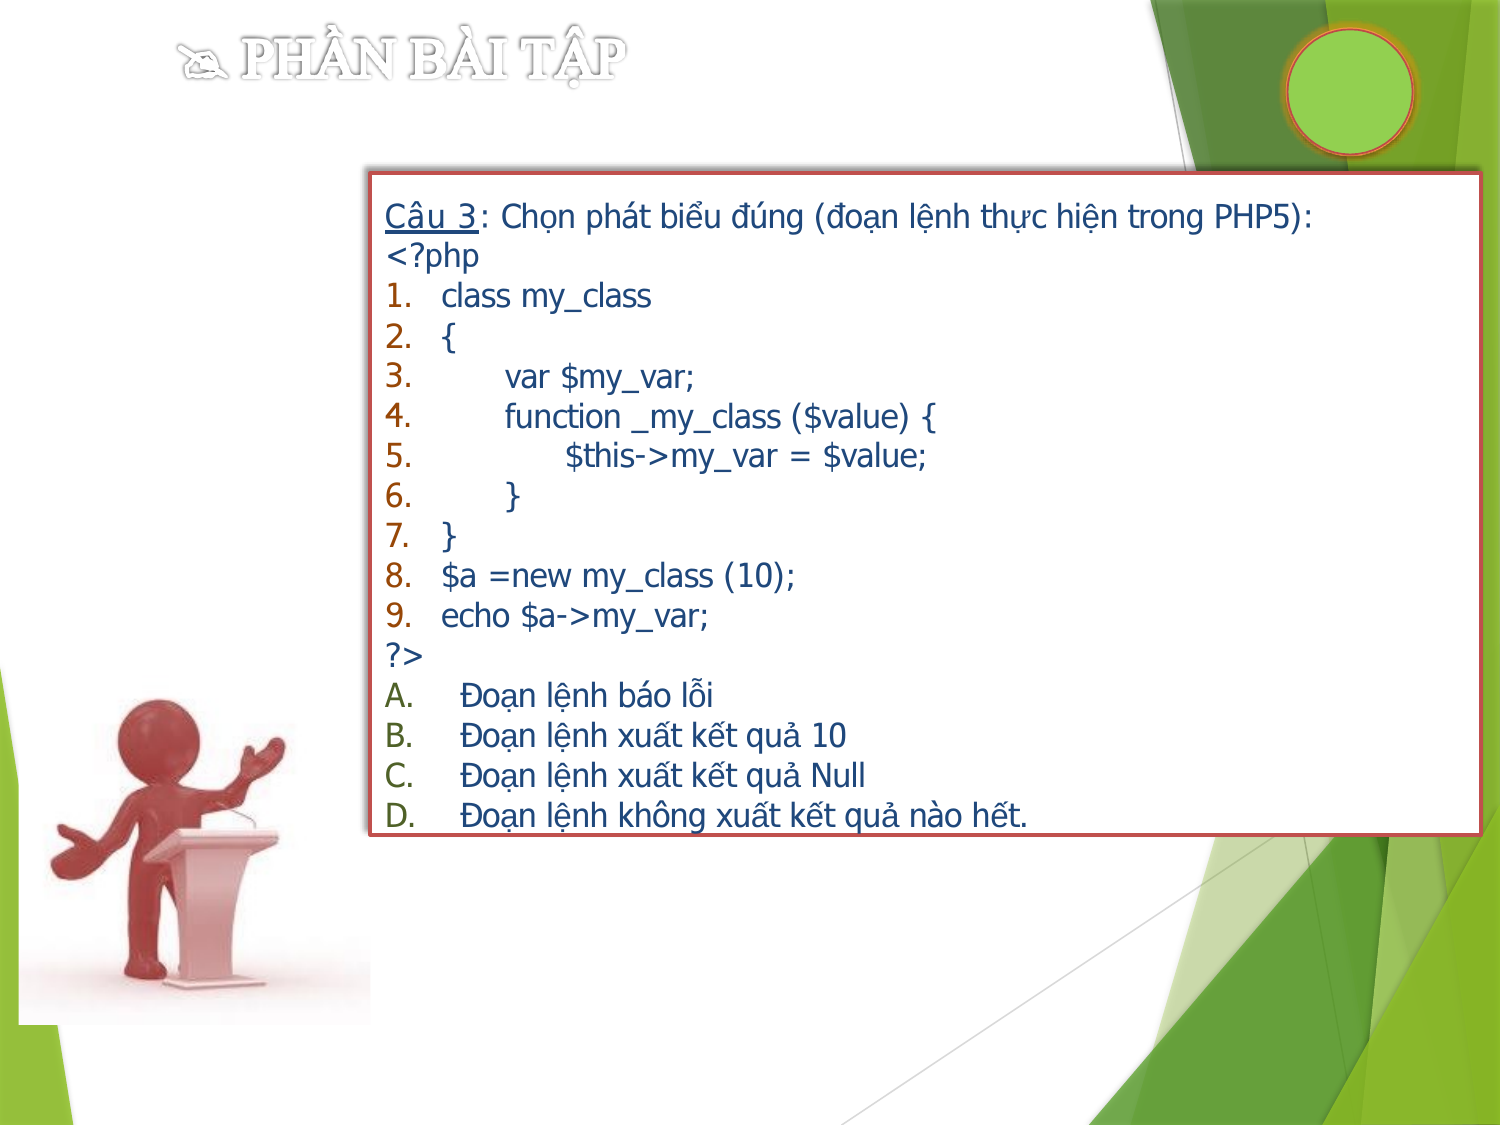

Câu 3: Chọn phát biểu đúng (đoạn lệnh thực hiện trong PHP5):
<?php
1.	class my_class
2.	{
3.
4.
5.
6.
7.	}
$a =new my_class (10);
echo $a->my_var;
?>
Đoạn lệnh báo lỗi
Đoạn lệnh xuất kết quả 10
Đoạn lệnh xuất kết quả Null
Đoạn lệnh không xuất kết quả nào hết.
var $my_var;
function _my_class ($value) {
$this->my_var = $value;
}